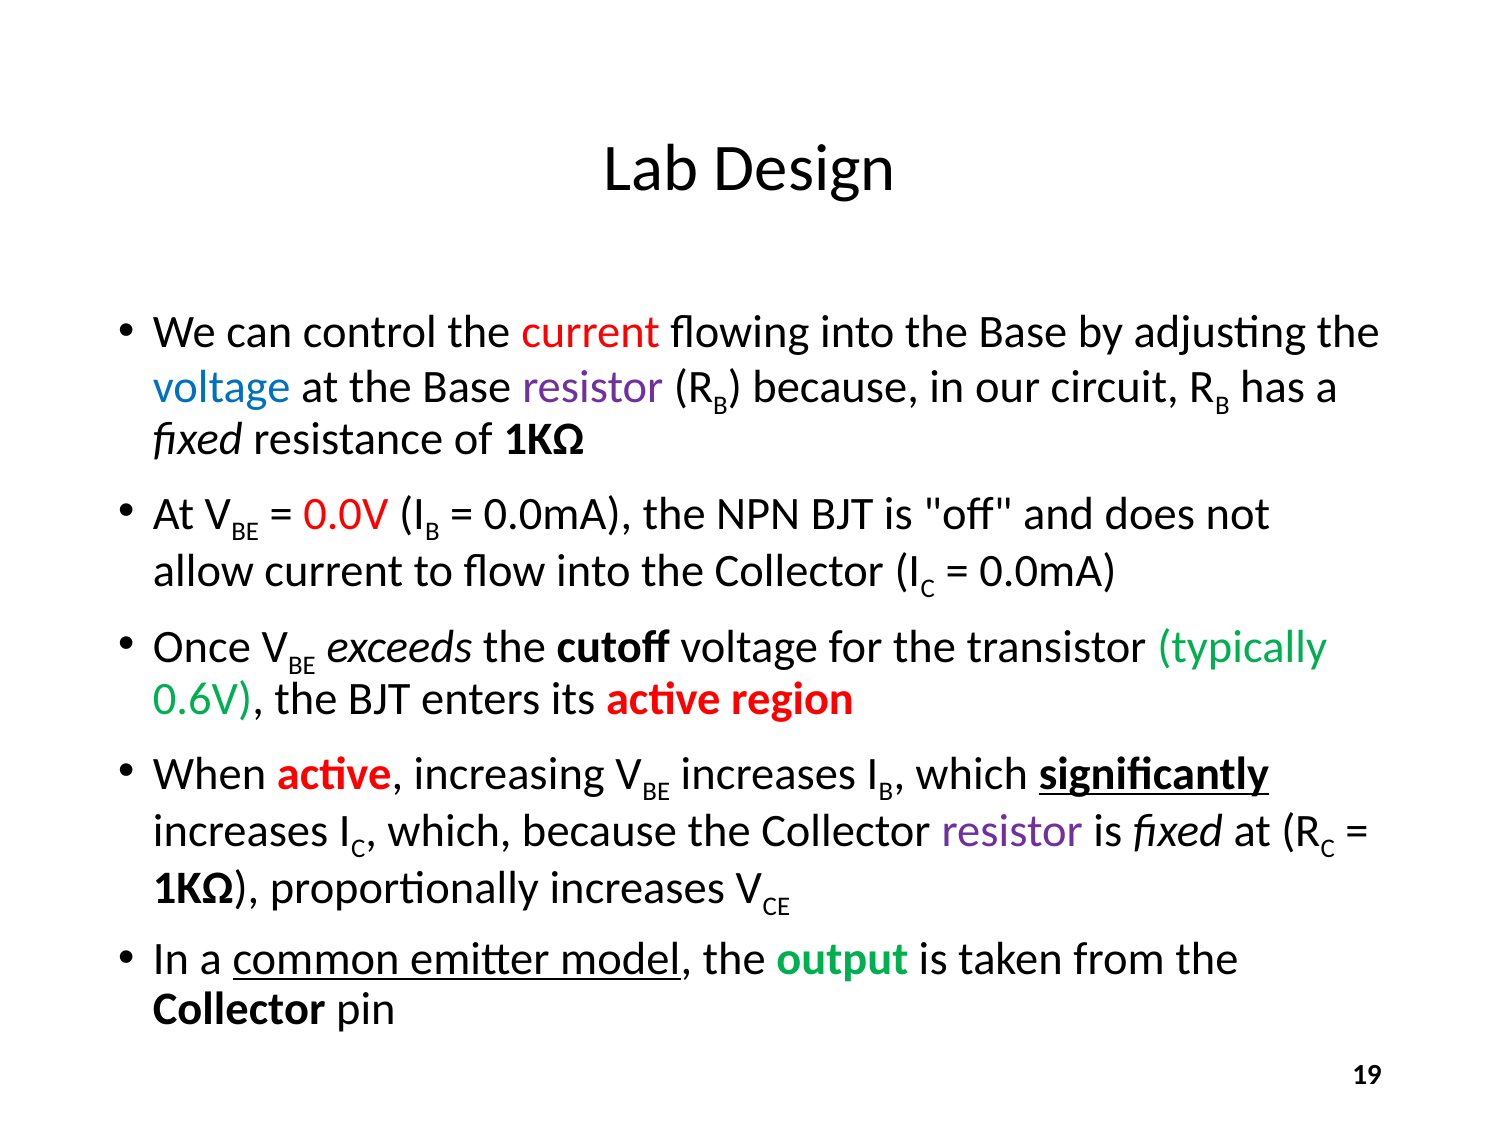

# Lab Design
We can control the current flowing into the Base by adjusting the voltage at the Base resistor (RB) because, in our circuit, RB has a fixed resistance of 1KΩ
At VBE = 0.0V (IB = 0.0mA), the NPN BJT is "off" and does not allow current to flow into the Collector (IC = 0.0mA)
Once VBE exceeds the cutoff voltage for the transistor (typically 0.6V), the BJT enters its active region
When active, increasing VBE increases IB, which significantly increases IC, which, because the Collector resistor is fixed at (RC = 1KΩ), proportionally increases VCE
In a common emitter model, the output is taken from the Collector pin
19